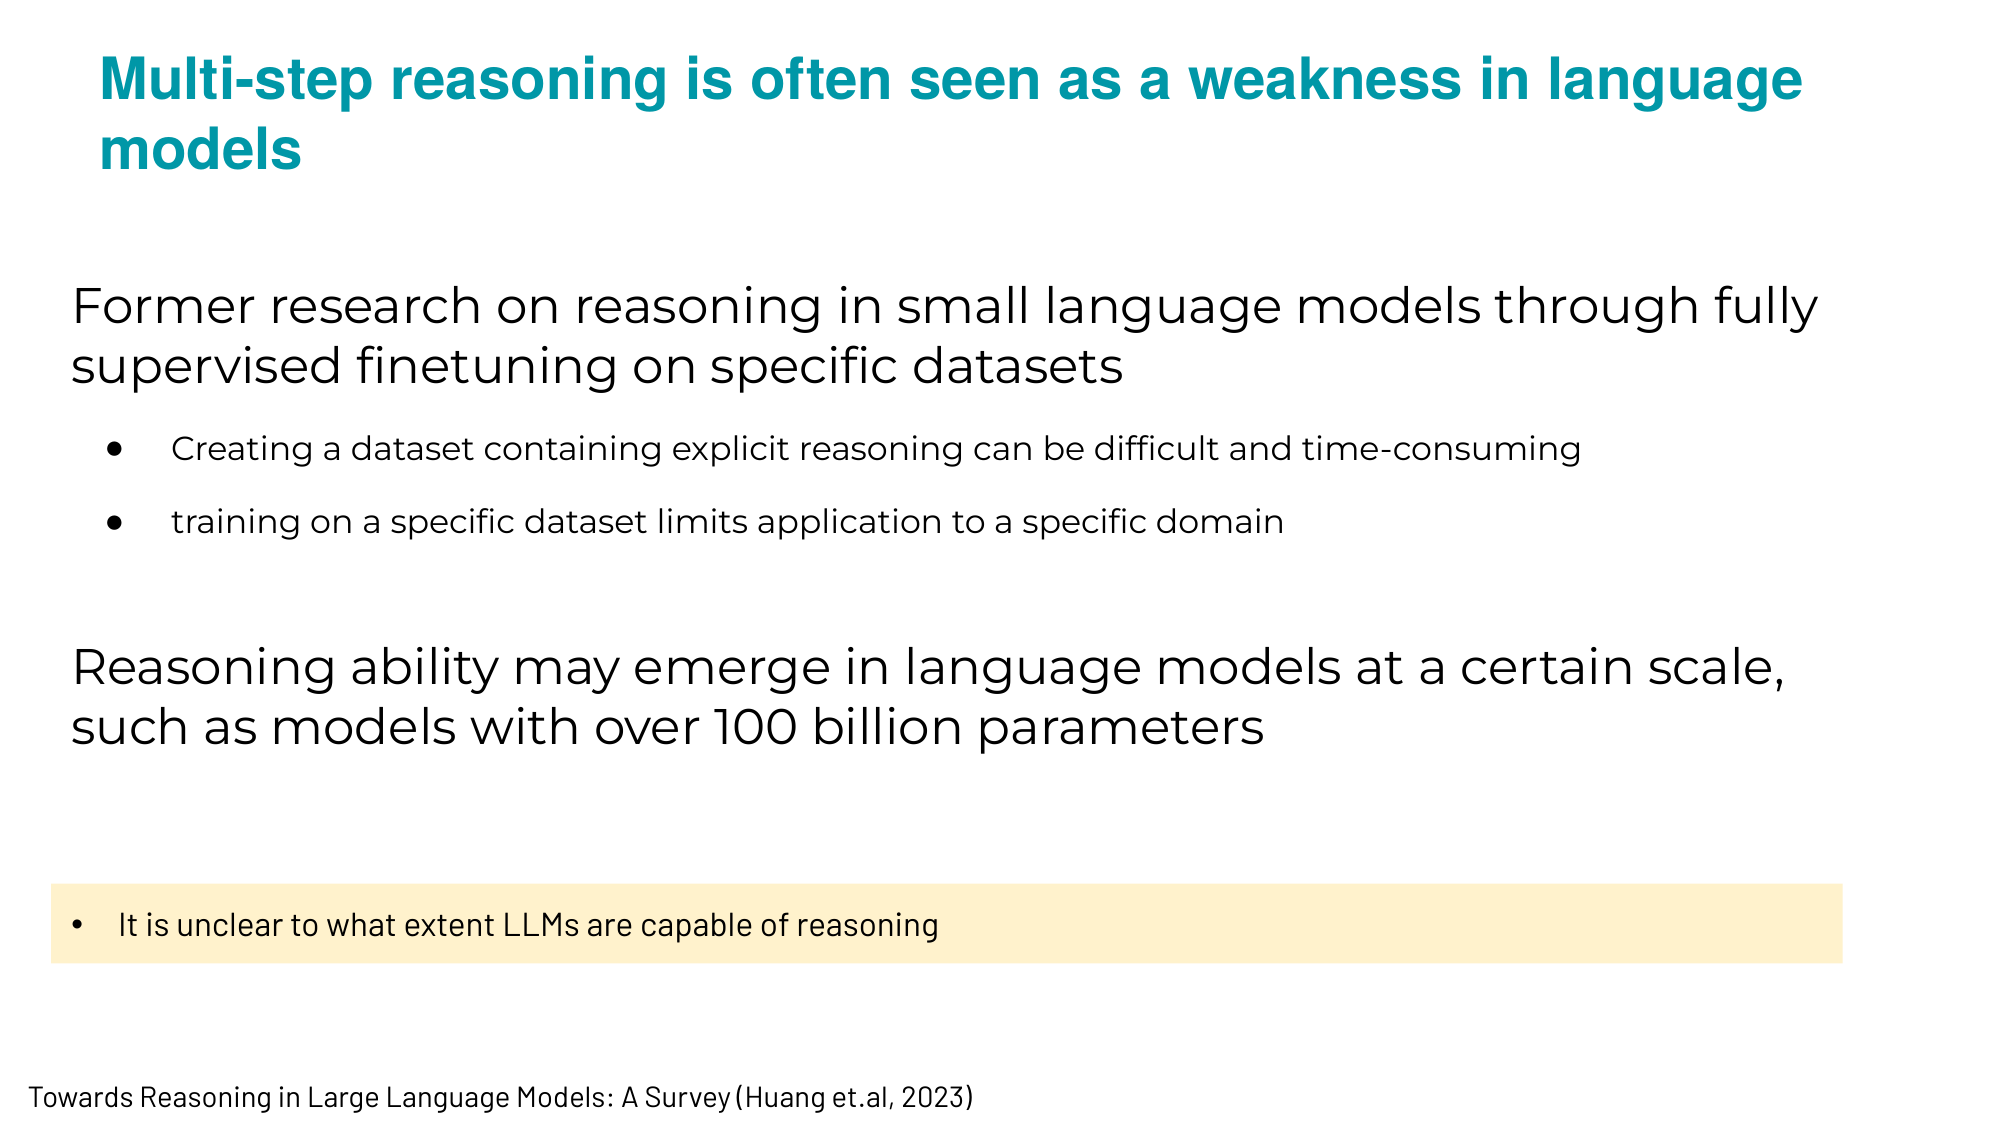

ECIR 2025: LLMs are Human-like Annotators
69
Multi-step reasoning is often seen as a weakness in language models
Former research on reasoning in small language models through fully
supervised finetuning on specific datasets
Creating a dataset containing explicit reasoning can be difficult and time-consuming
training on a specific dataset limits application to a specific domain
Reasoning ability may emerge in language models at a certain scale, such as models with over 100 billion parameters
It is unclear to what extent LLMs are capable of reasoning
Towards Reasoning in Large Language Models: A Survey (Huang et.al, 2023)